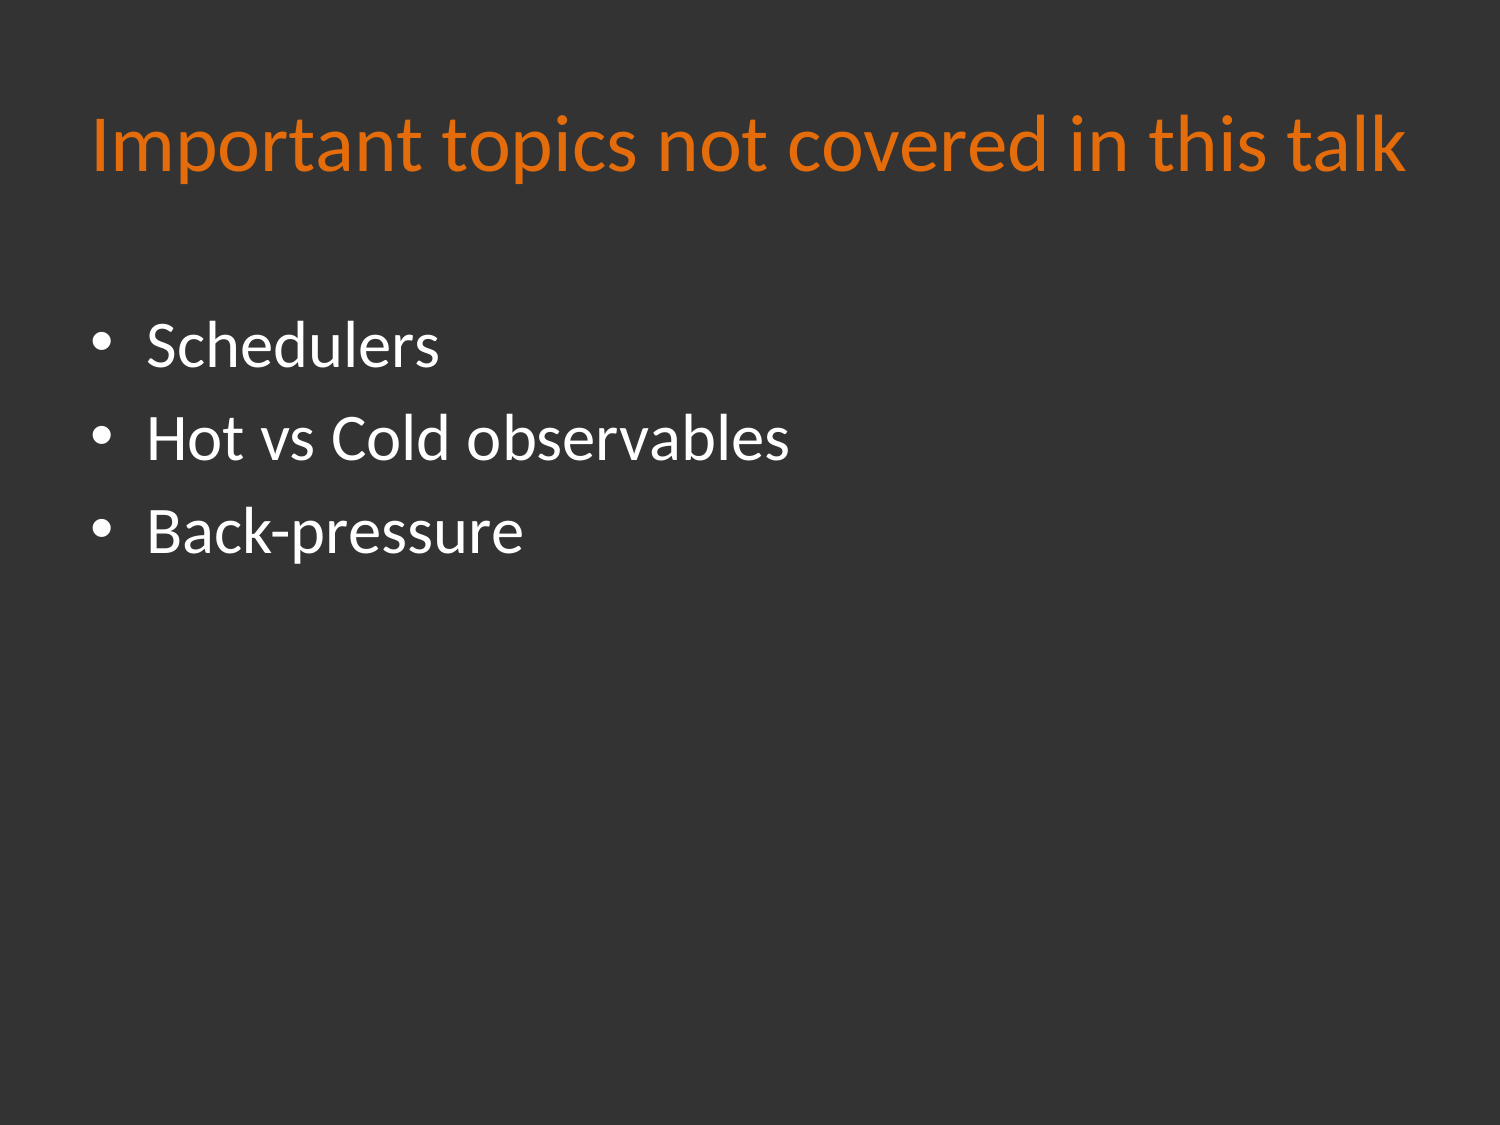

# Important topics not covered in this talk
Schedulers
Hot vs Cold observables
Back-pressure